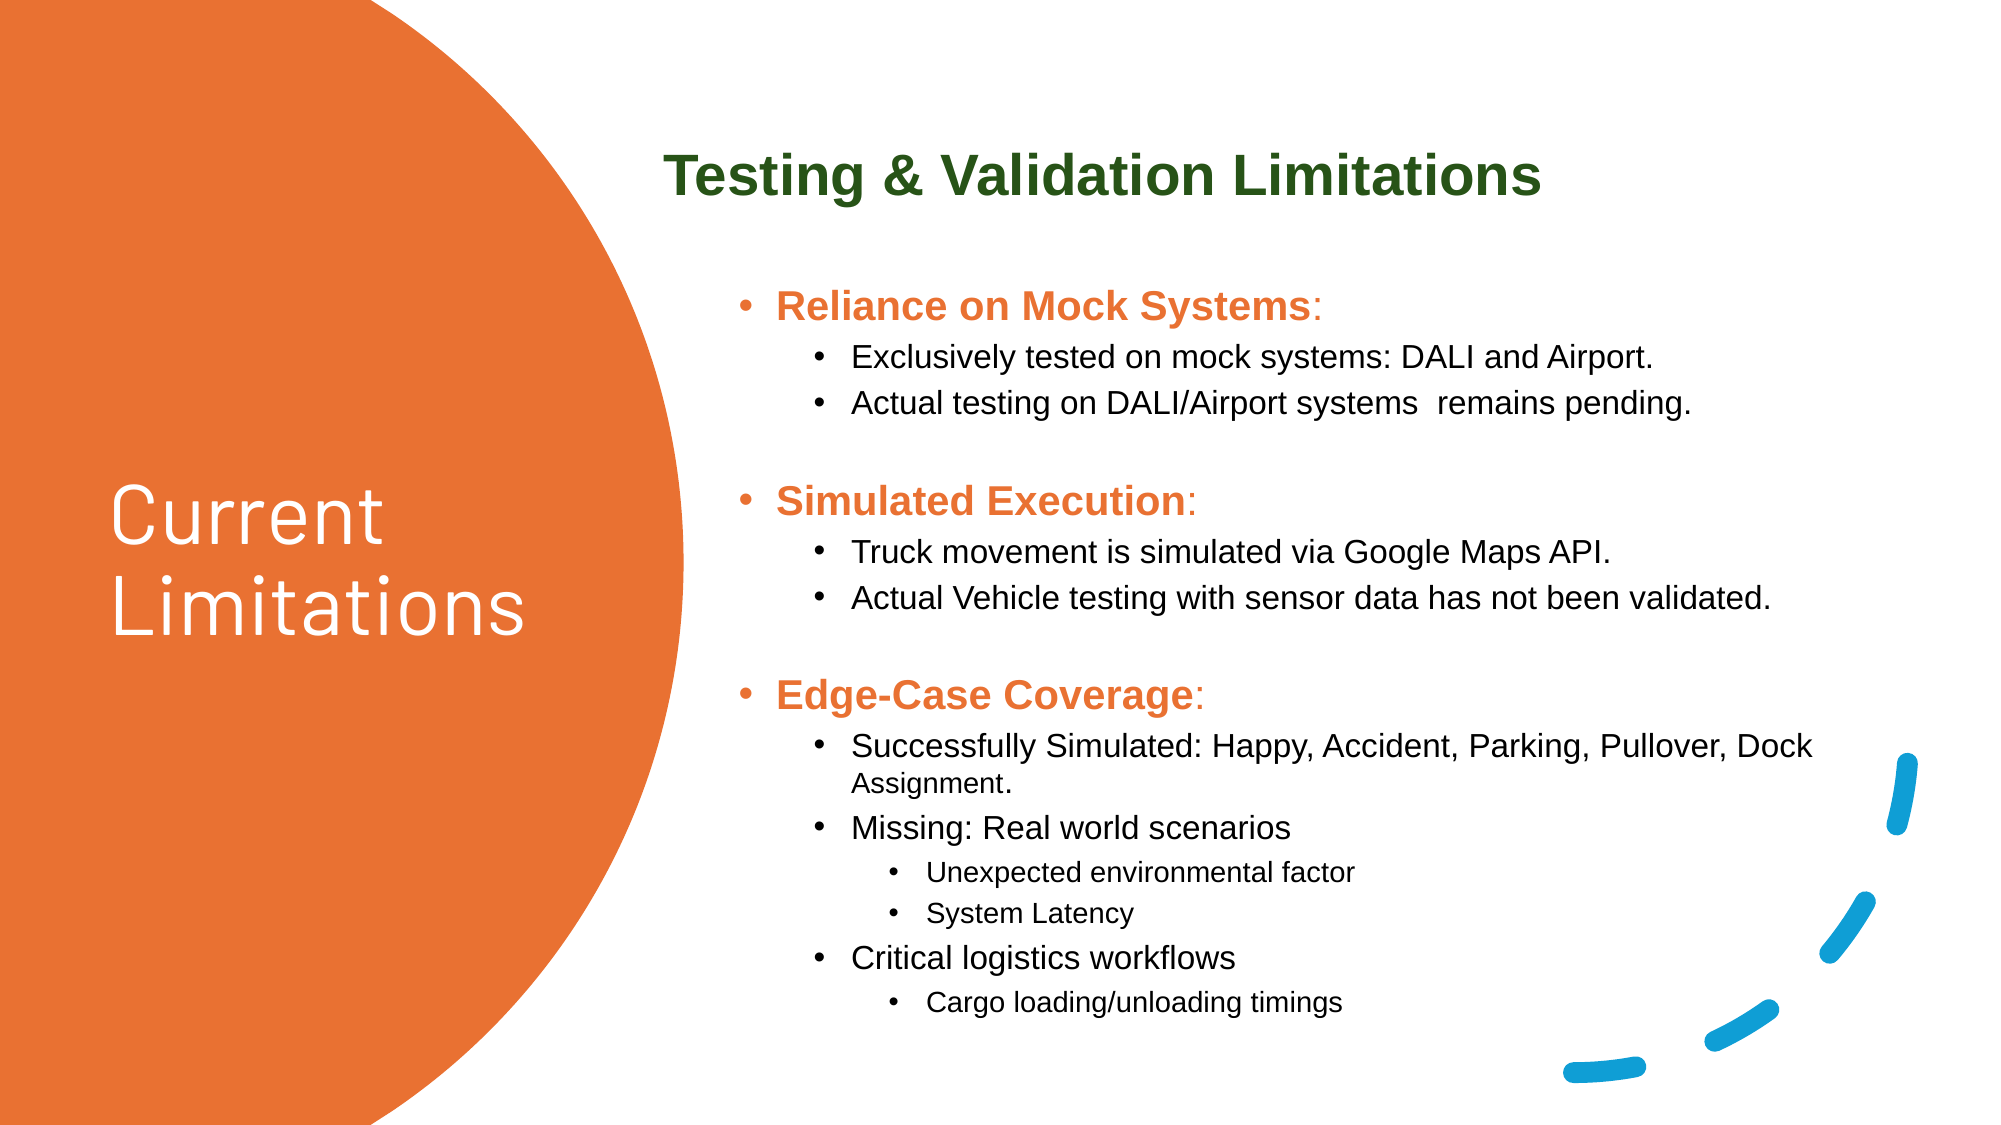

Testing & Validation Limitations

Reliance on Mock Systems:
Exclusively tested on mock systems: DALI and Airport.
Actual testing on DALI/Airport systems  remains pending.

Simulated Execution:
Truck movement is simulated via Google Maps API.
Actual Vehicle testing with sensor data has not been validated.

Edge-Case Coverage:
Successfully Simulated: Happy, Accident, Parking, Pullover, Dock Assignment.
Missing: Real world scenarios
Unexpected environmental factor
System Latency
Critical logistics workflows
Cargo loading/unloading timings

# Current Limitations